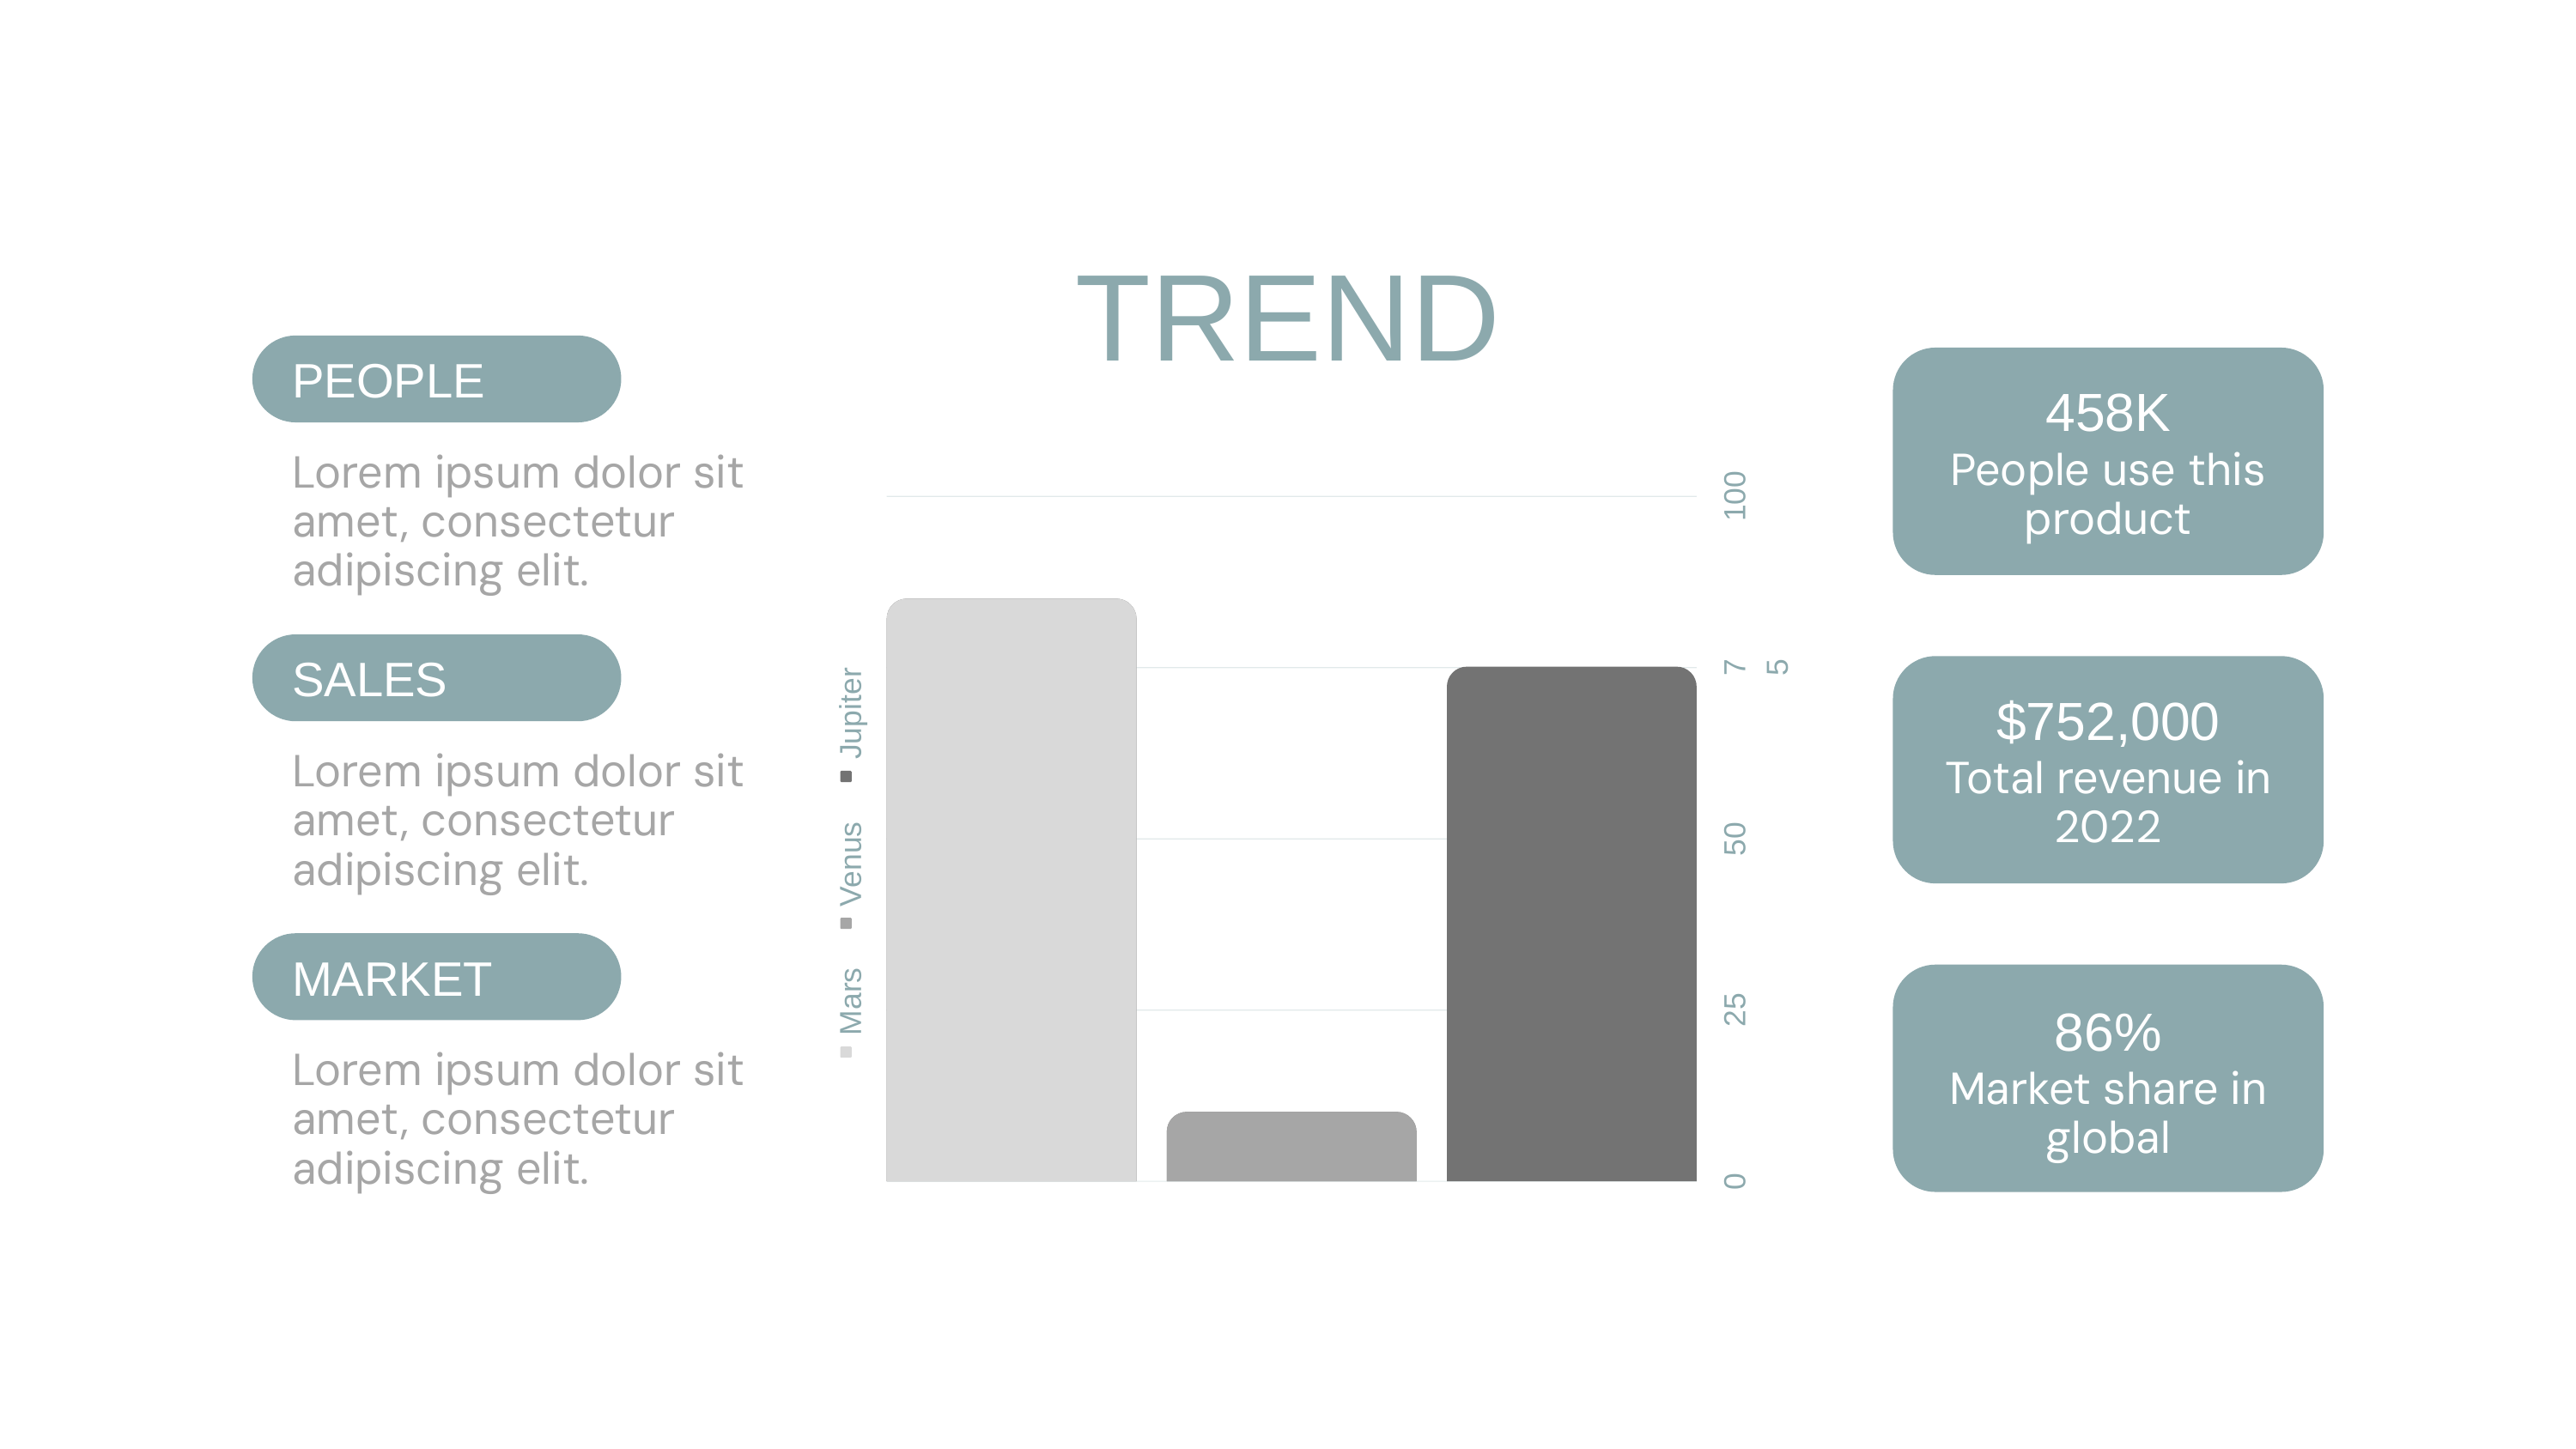

TREND

PEOPLE
Mars
Venus
Jupiter

0
25
50
75
100
458K
People use this product
Lorem ipsum dolor sit amet, consectetur adipiscing elit.

SALES

$752,000
Lorem ipsum dolor sit amet, consectetur adipiscing elit.
Total revenue in 2022

MARKET

86%
Lorem ipsum dolor sit amet, consectetur adipiscing elit.
Market share in global